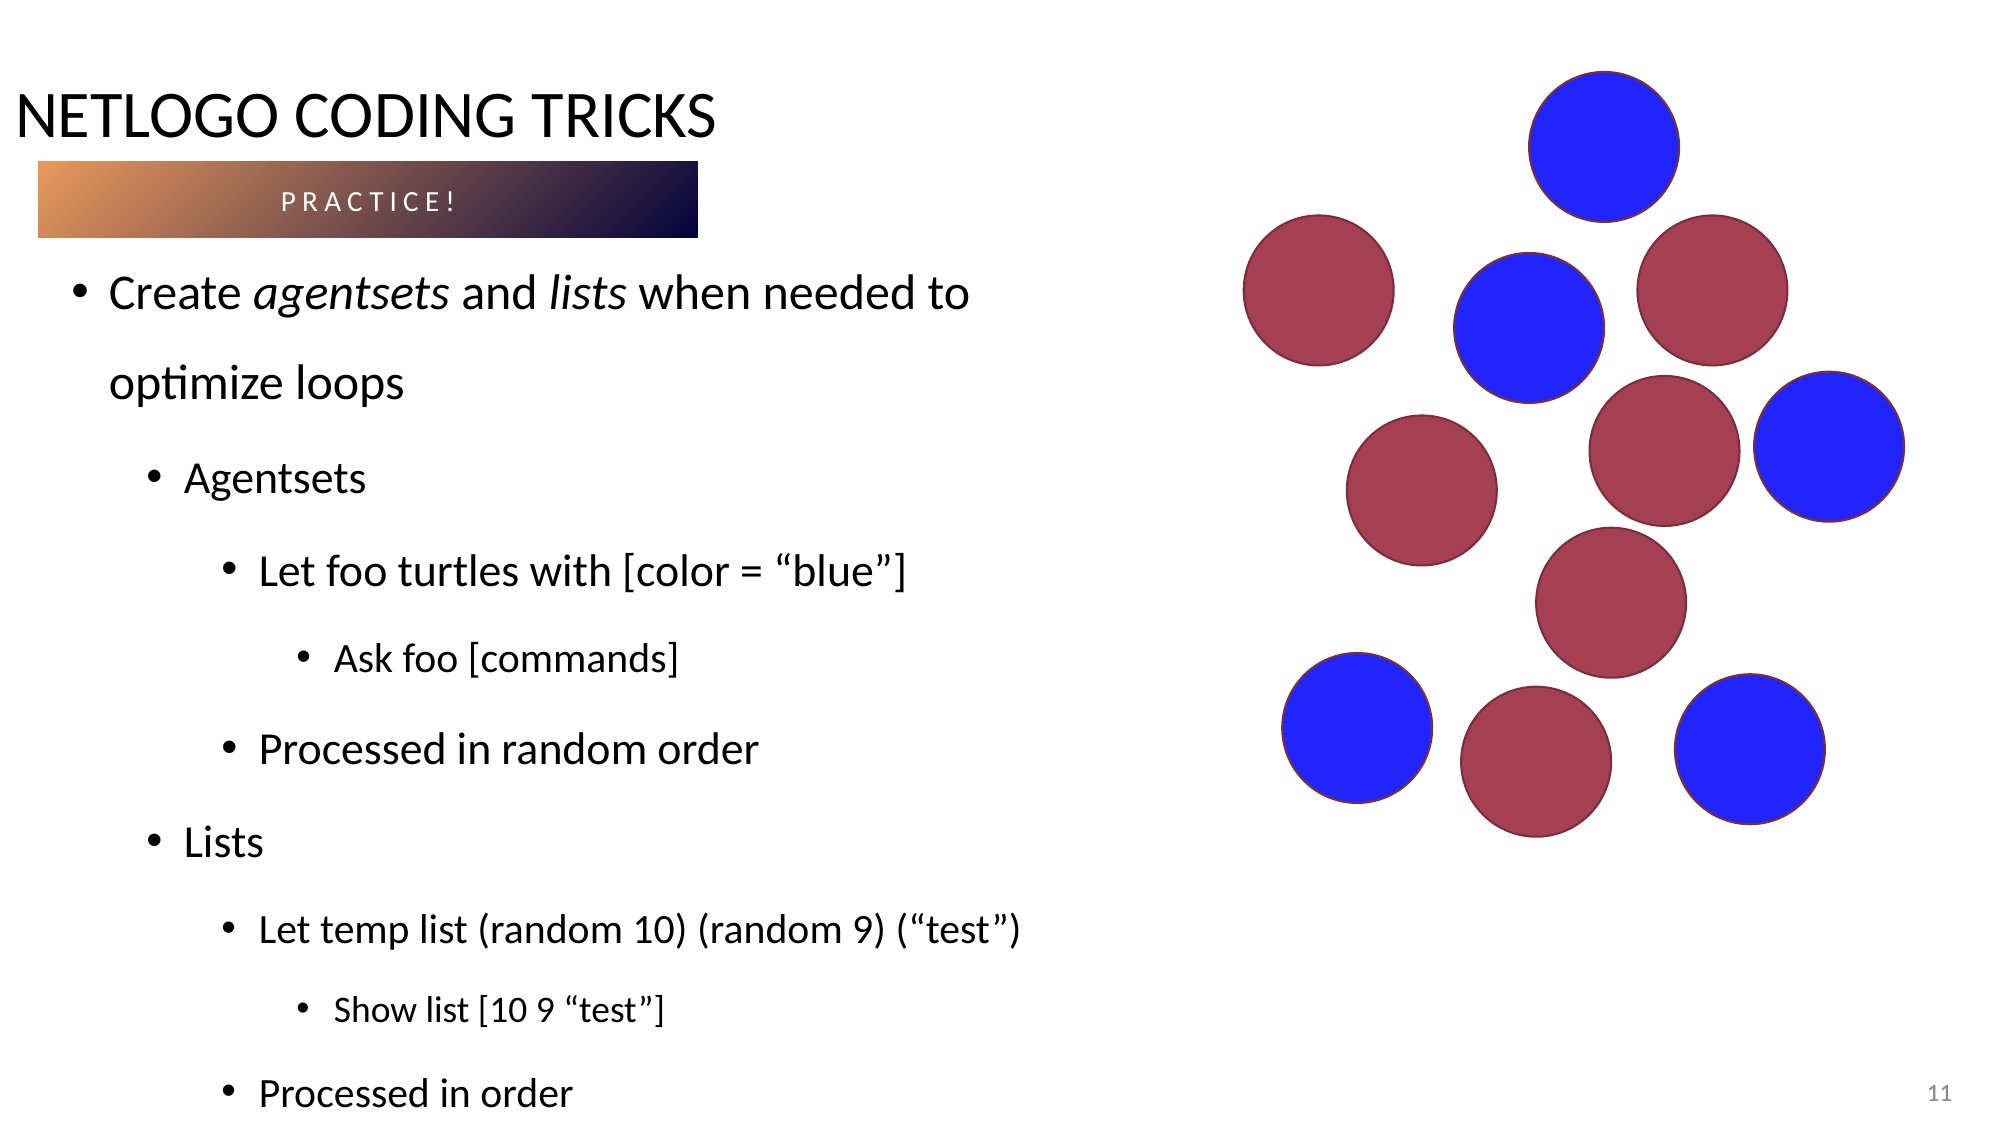

# Netlogo coding tricks

PRACTICE!

Create agentsets and lists when needed to optimize loops
Agentsets
Let foo turtles with [color = “blue”]
Ask foo [commands]
Processed in random order
Lists
Let temp list (random 10) (random 9) (“test”)
Show list [10 9 “test”]
Processed in order

11